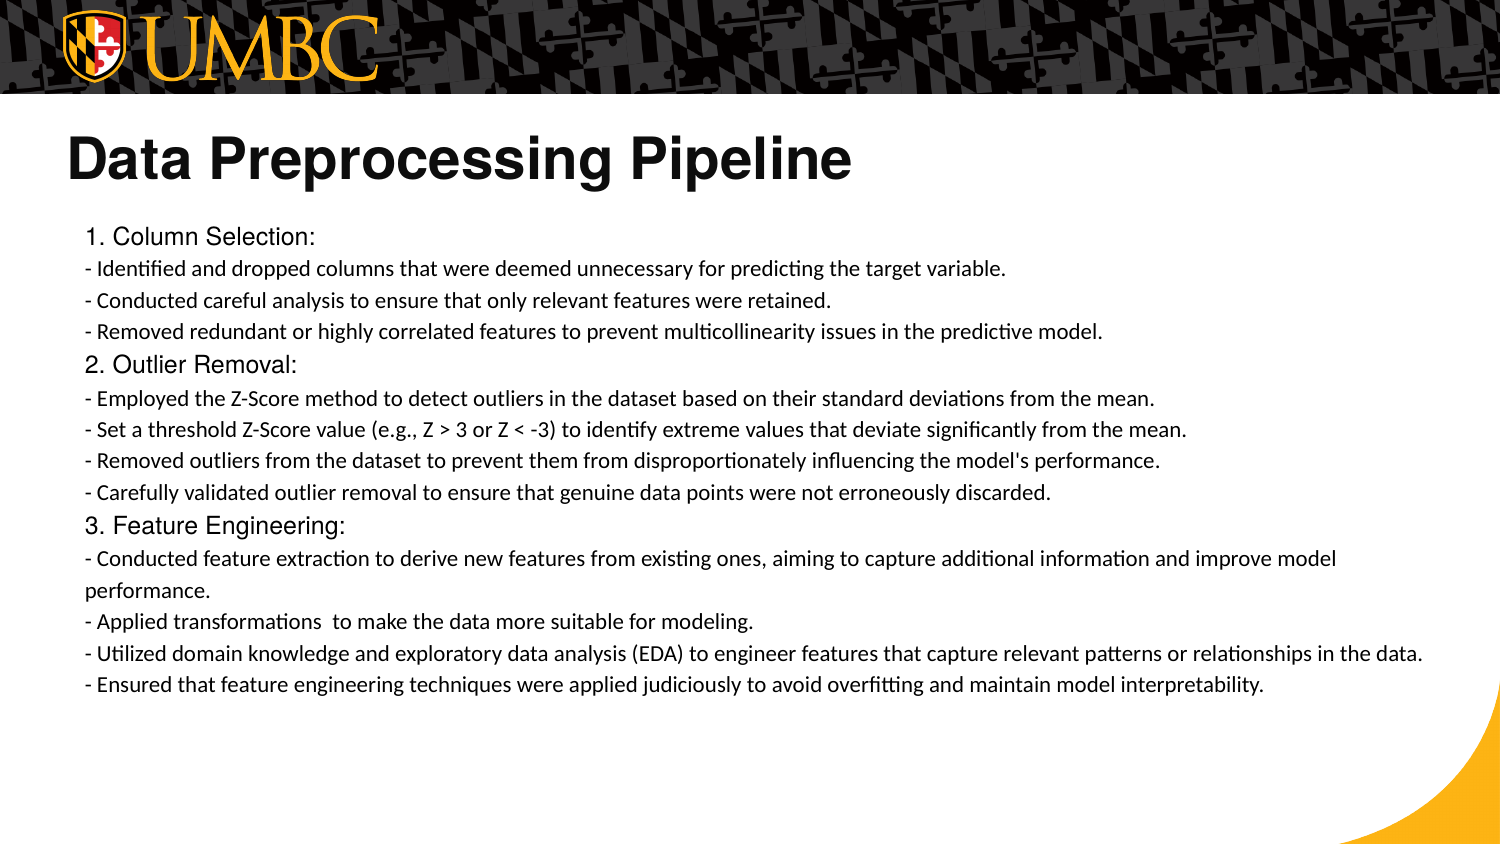

# Data Preprocessing Pipeline
1. Column Selection:
- Identified and dropped columns that were deemed unnecessary for predicting the target variable.
- Conducted careful analysis to ensure that only relevant features were retained.
- Removed redundant or highly correlated features to prevent multicollinearity issues in the predictive model.
2. Outlier Removal:
- Employed the Z-Score method to detect outliers in the dataset based on their standard deviations from the mean.
- Set a threshold Z-Score value (e.g., Z > 3 or Z < -3) to identify extreme values that deviate significantly from the mean.
- Removed outliers from the dataset to prevent them from disproportionately influencing the model's performance.
- Carefully validated outlier removal to ensure that genuine data points were not erroneously discarded.
3. Feature Engineering:
- Conducted feature extraction to derive new features from existing ones, aiming to capture additional information and improve model       performance.
- Applied transformations  to make the data more suitable for modeling.
- Utilized domain knowledge and exploratory data analysis (EDA) to engineer features that capture relevant patterns or relationships in the data.
- Ensured that feature engineering techniques were applied judiciously to avoid overfitting and maintain model interpretability.